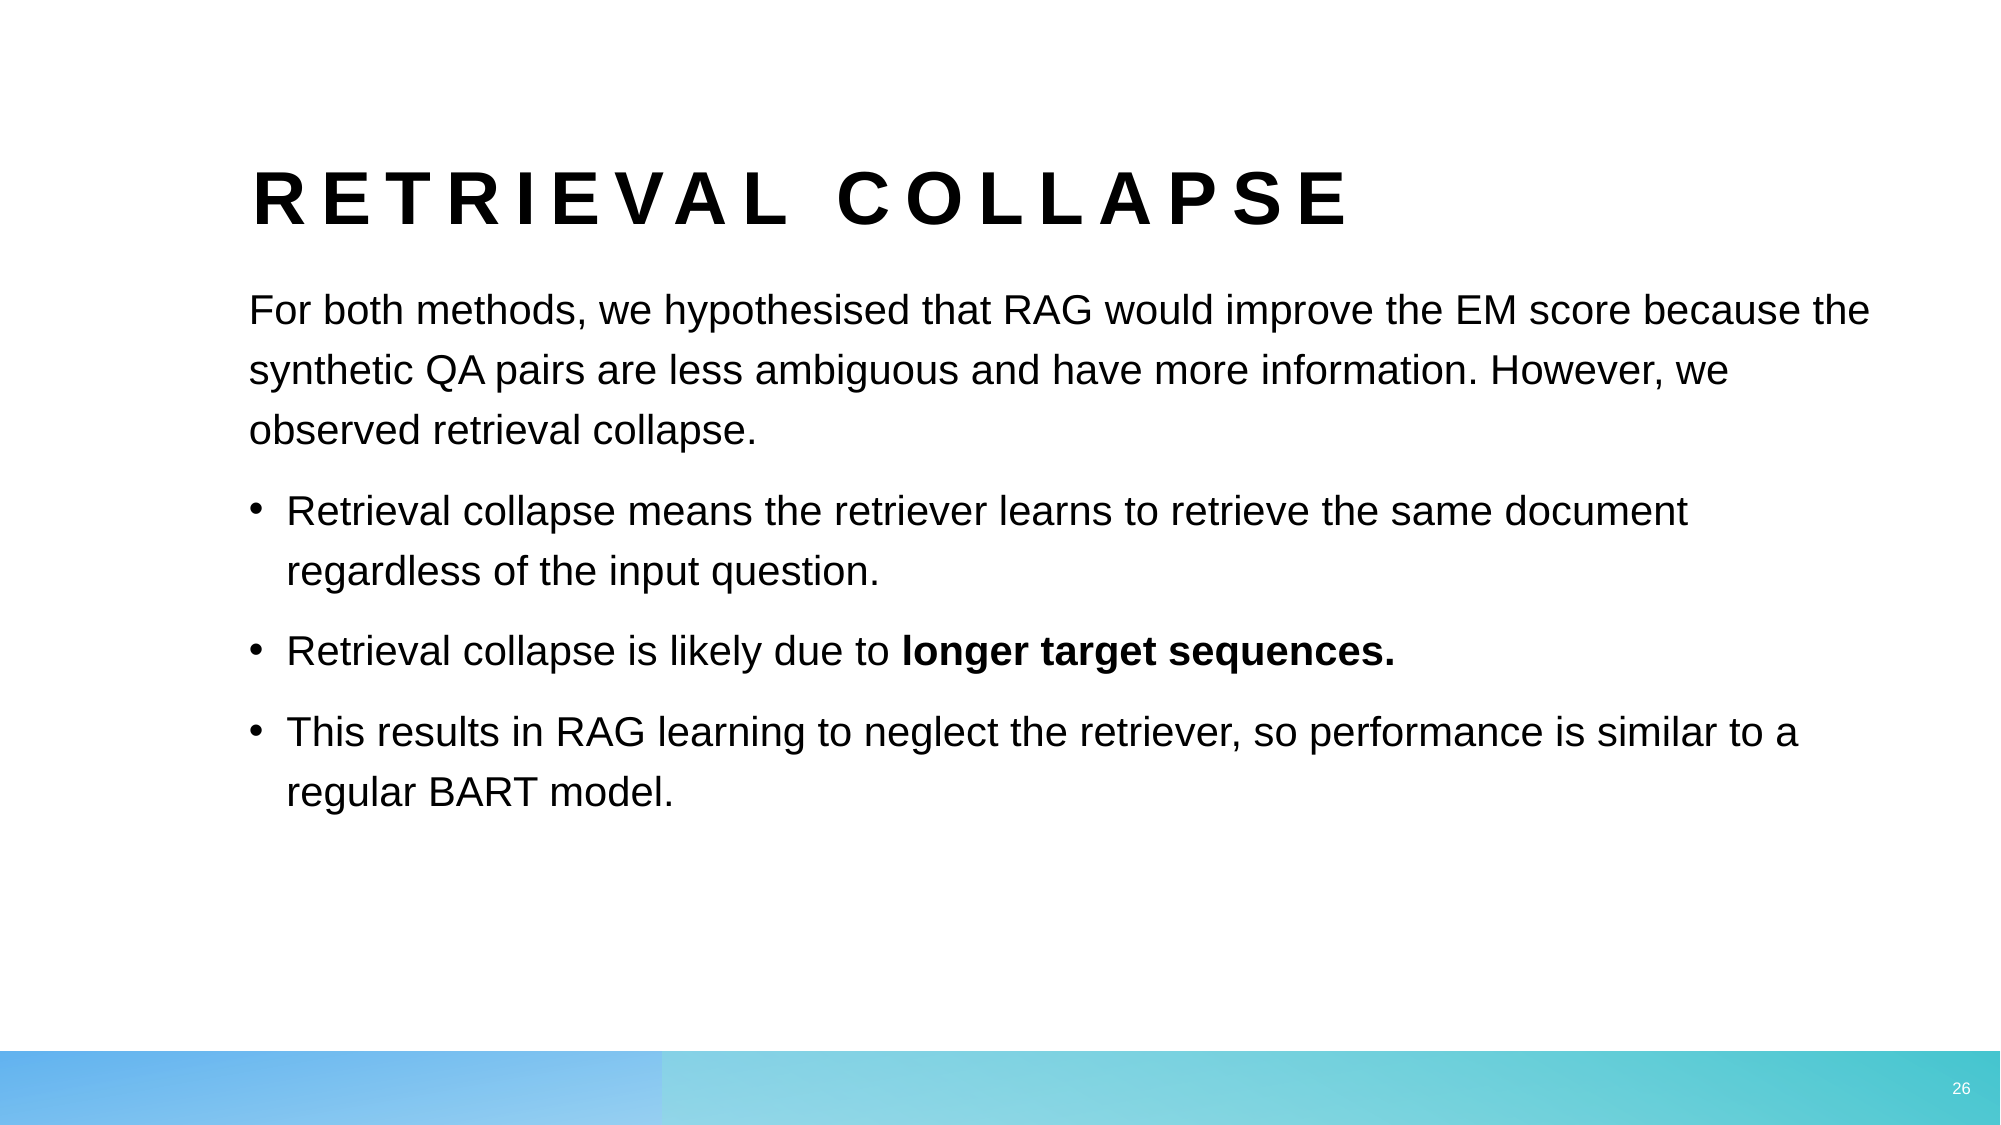

# Retrieval Collapse
For both methods, we hypothesised that RAG would improve the EM score because the synthetic QA pairs are less ambiguous and have more information. However, we observed retrieval collapse.
Retrieval collapse means the retriever learns to retrieve the same document regardless of the input question.
Retrieval collapse is likely due to longer target sequences.
This results in RAG learning to neglect the retriever, so performance is similar to a regular BART model.

26